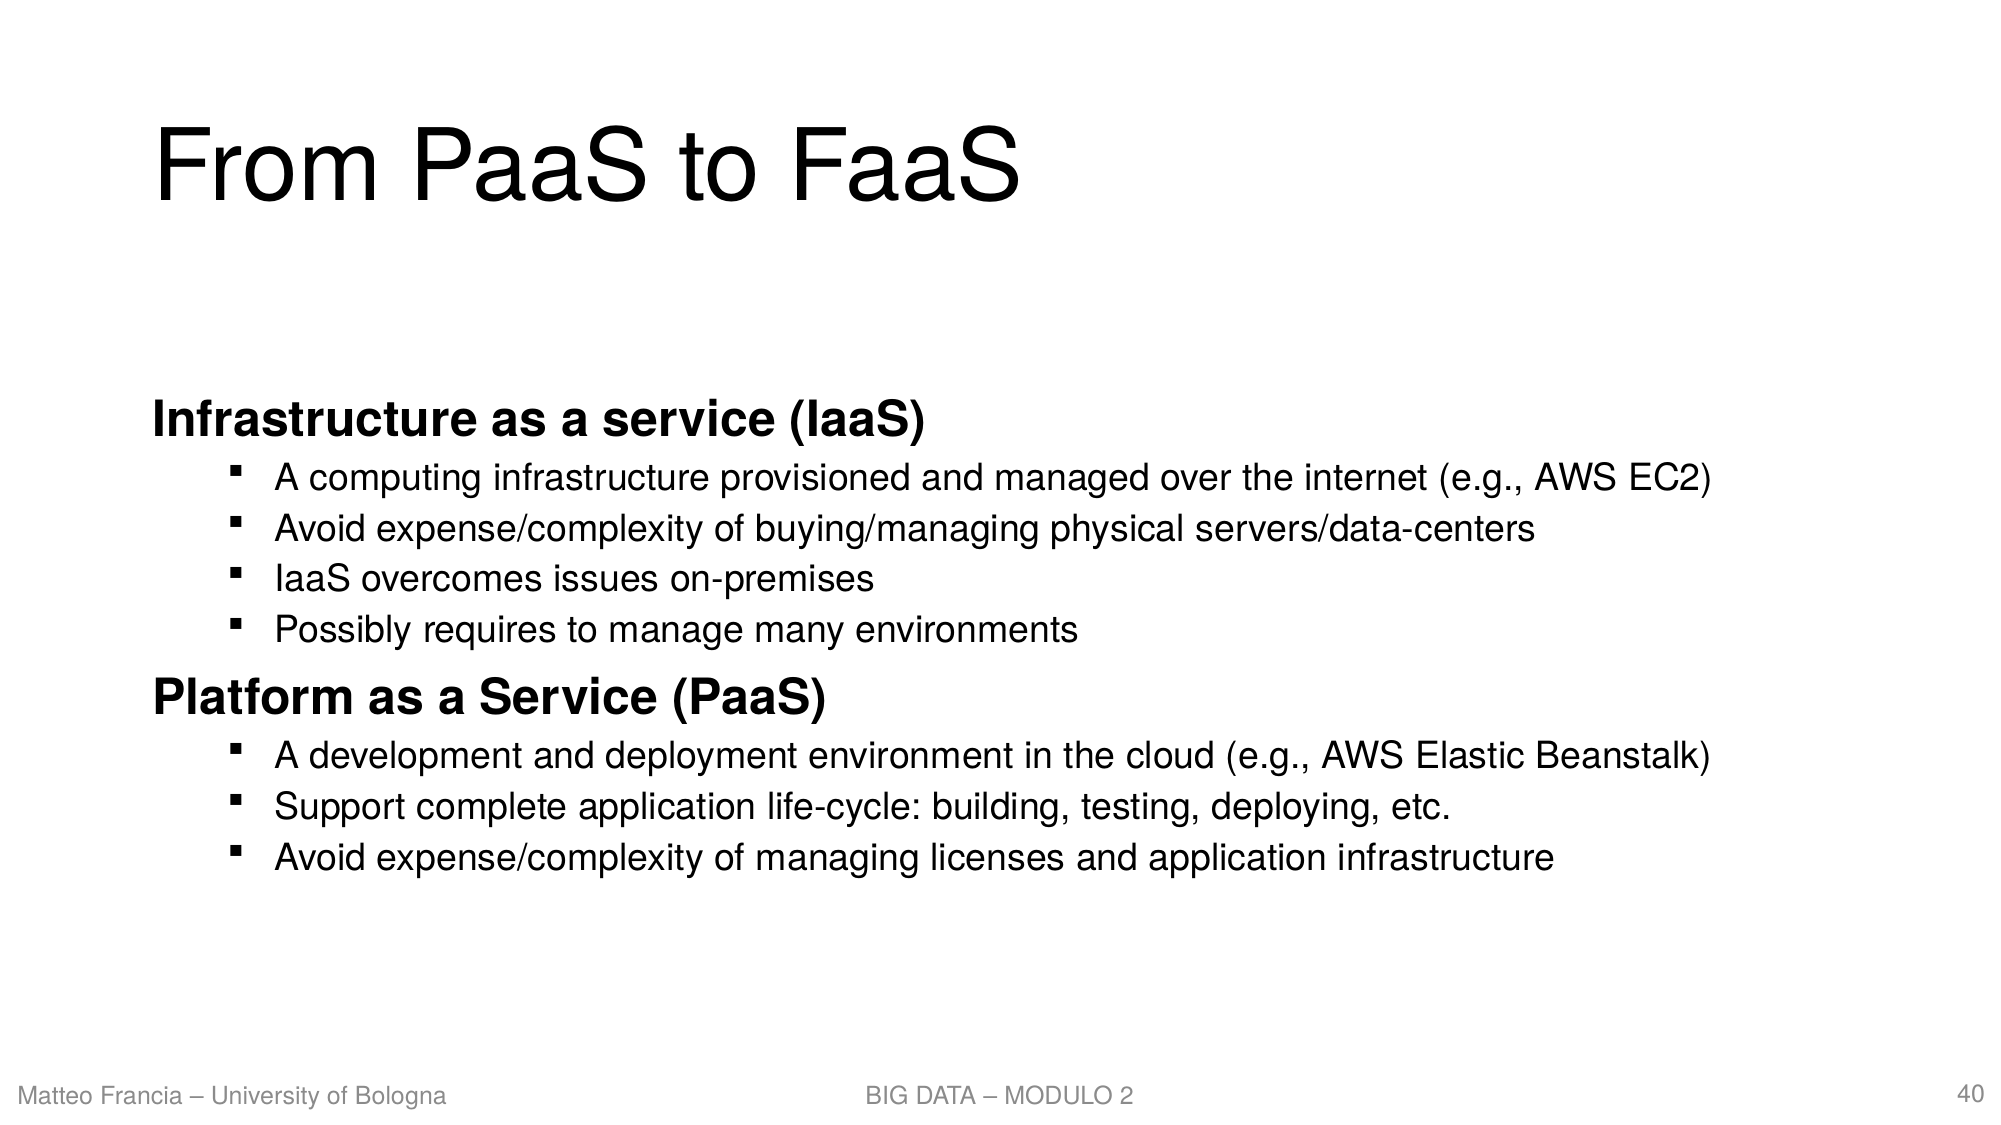

# From PaaS to FaaS
Infrastructure as a service (IaaS)
A computing infrastructure provisioned and managed over the internet (e.g., AWS EC2)
Avoid expense/complexity of buying/managing physical servers/data-centers
IaaS overcomes issues on-premises
Possibly requires to manage many environments
Platform as a Service (PaaS)
A development and deployment environment in the cloud (e.g., AWS Elastic Beanstalk)
Support complete application life-cycle: building, testing, deploying, etc.
Avoid expense/complexity of managing licenses and application infrastructure
40
Matteo Francia – University of Bologna